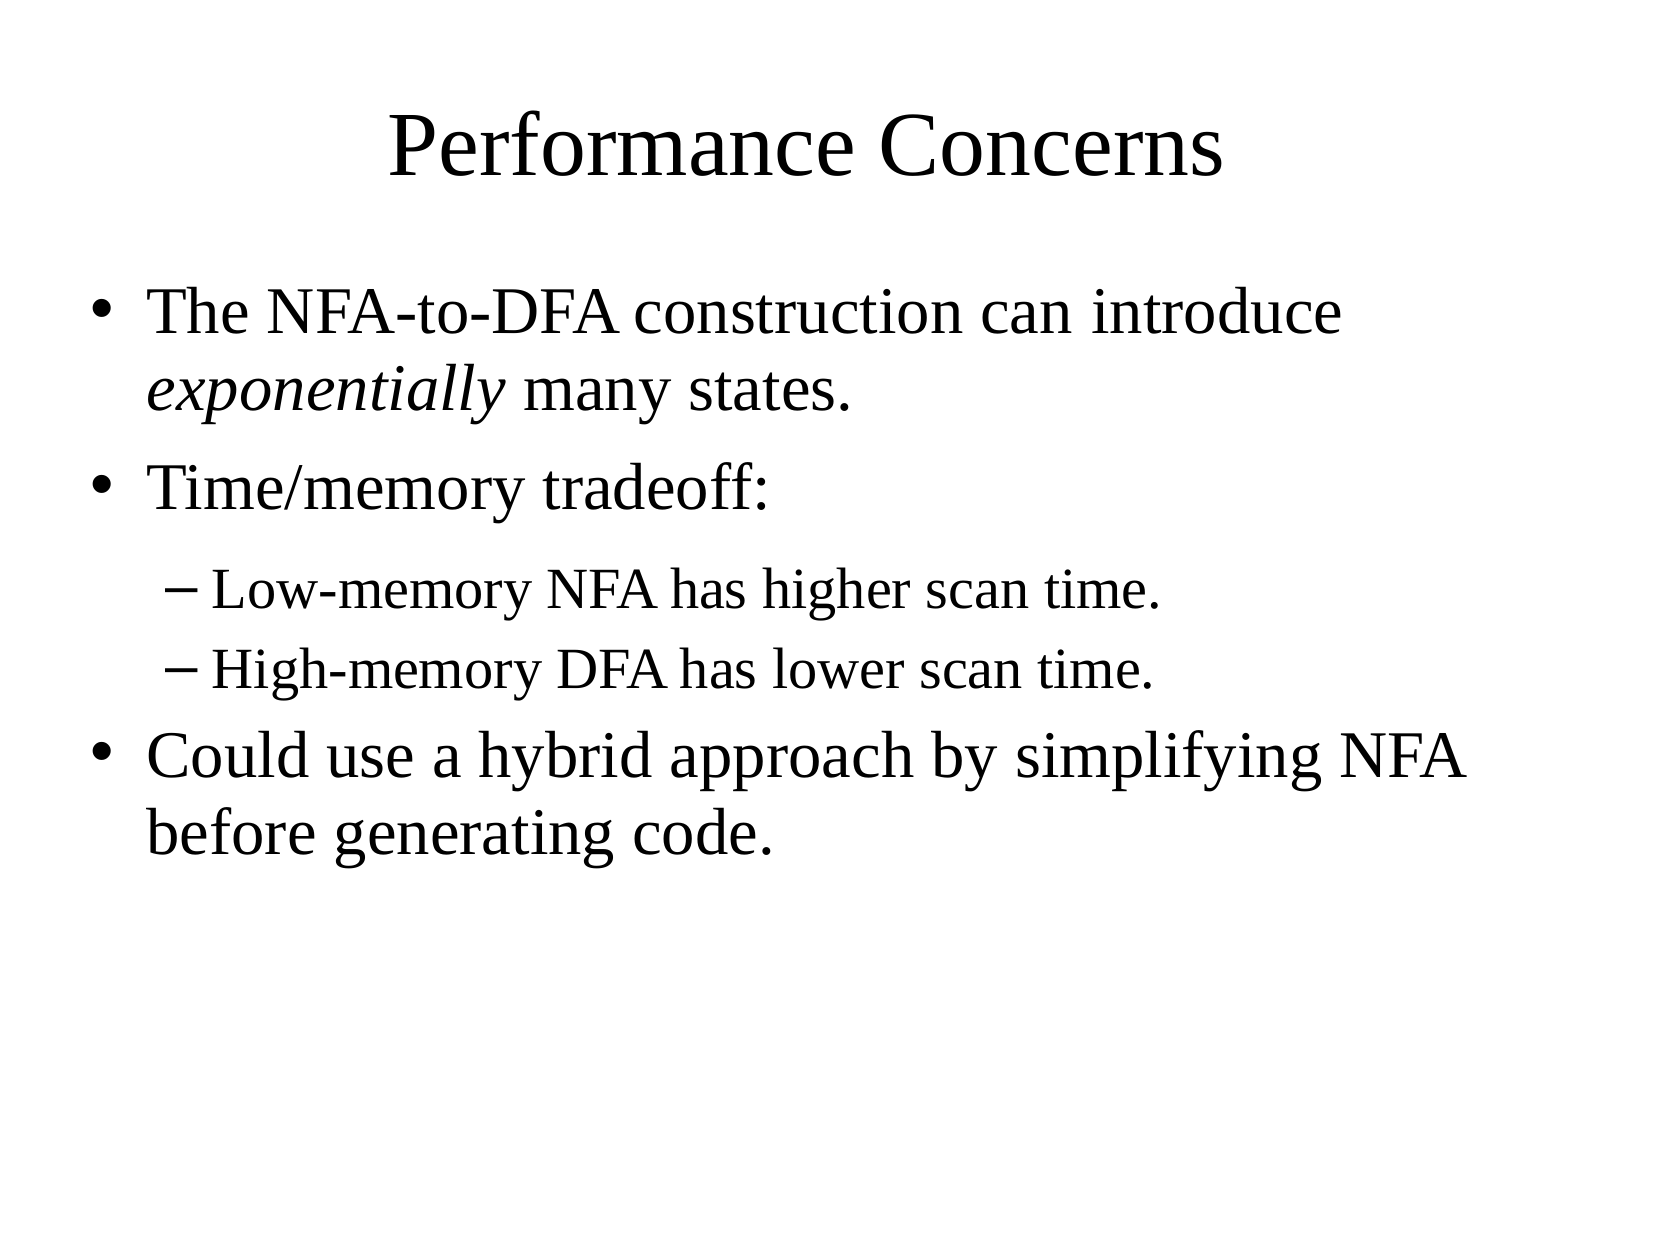

# Performance Concerns
The NFA-to-DFA construction can introduce exponentially many states.
Time/memory tradeoff:
Low-memory NFA has higher scan time.
High-memory DFA has lower scan time.
Could use a hybrid approach by simplifying NFA before generating code.